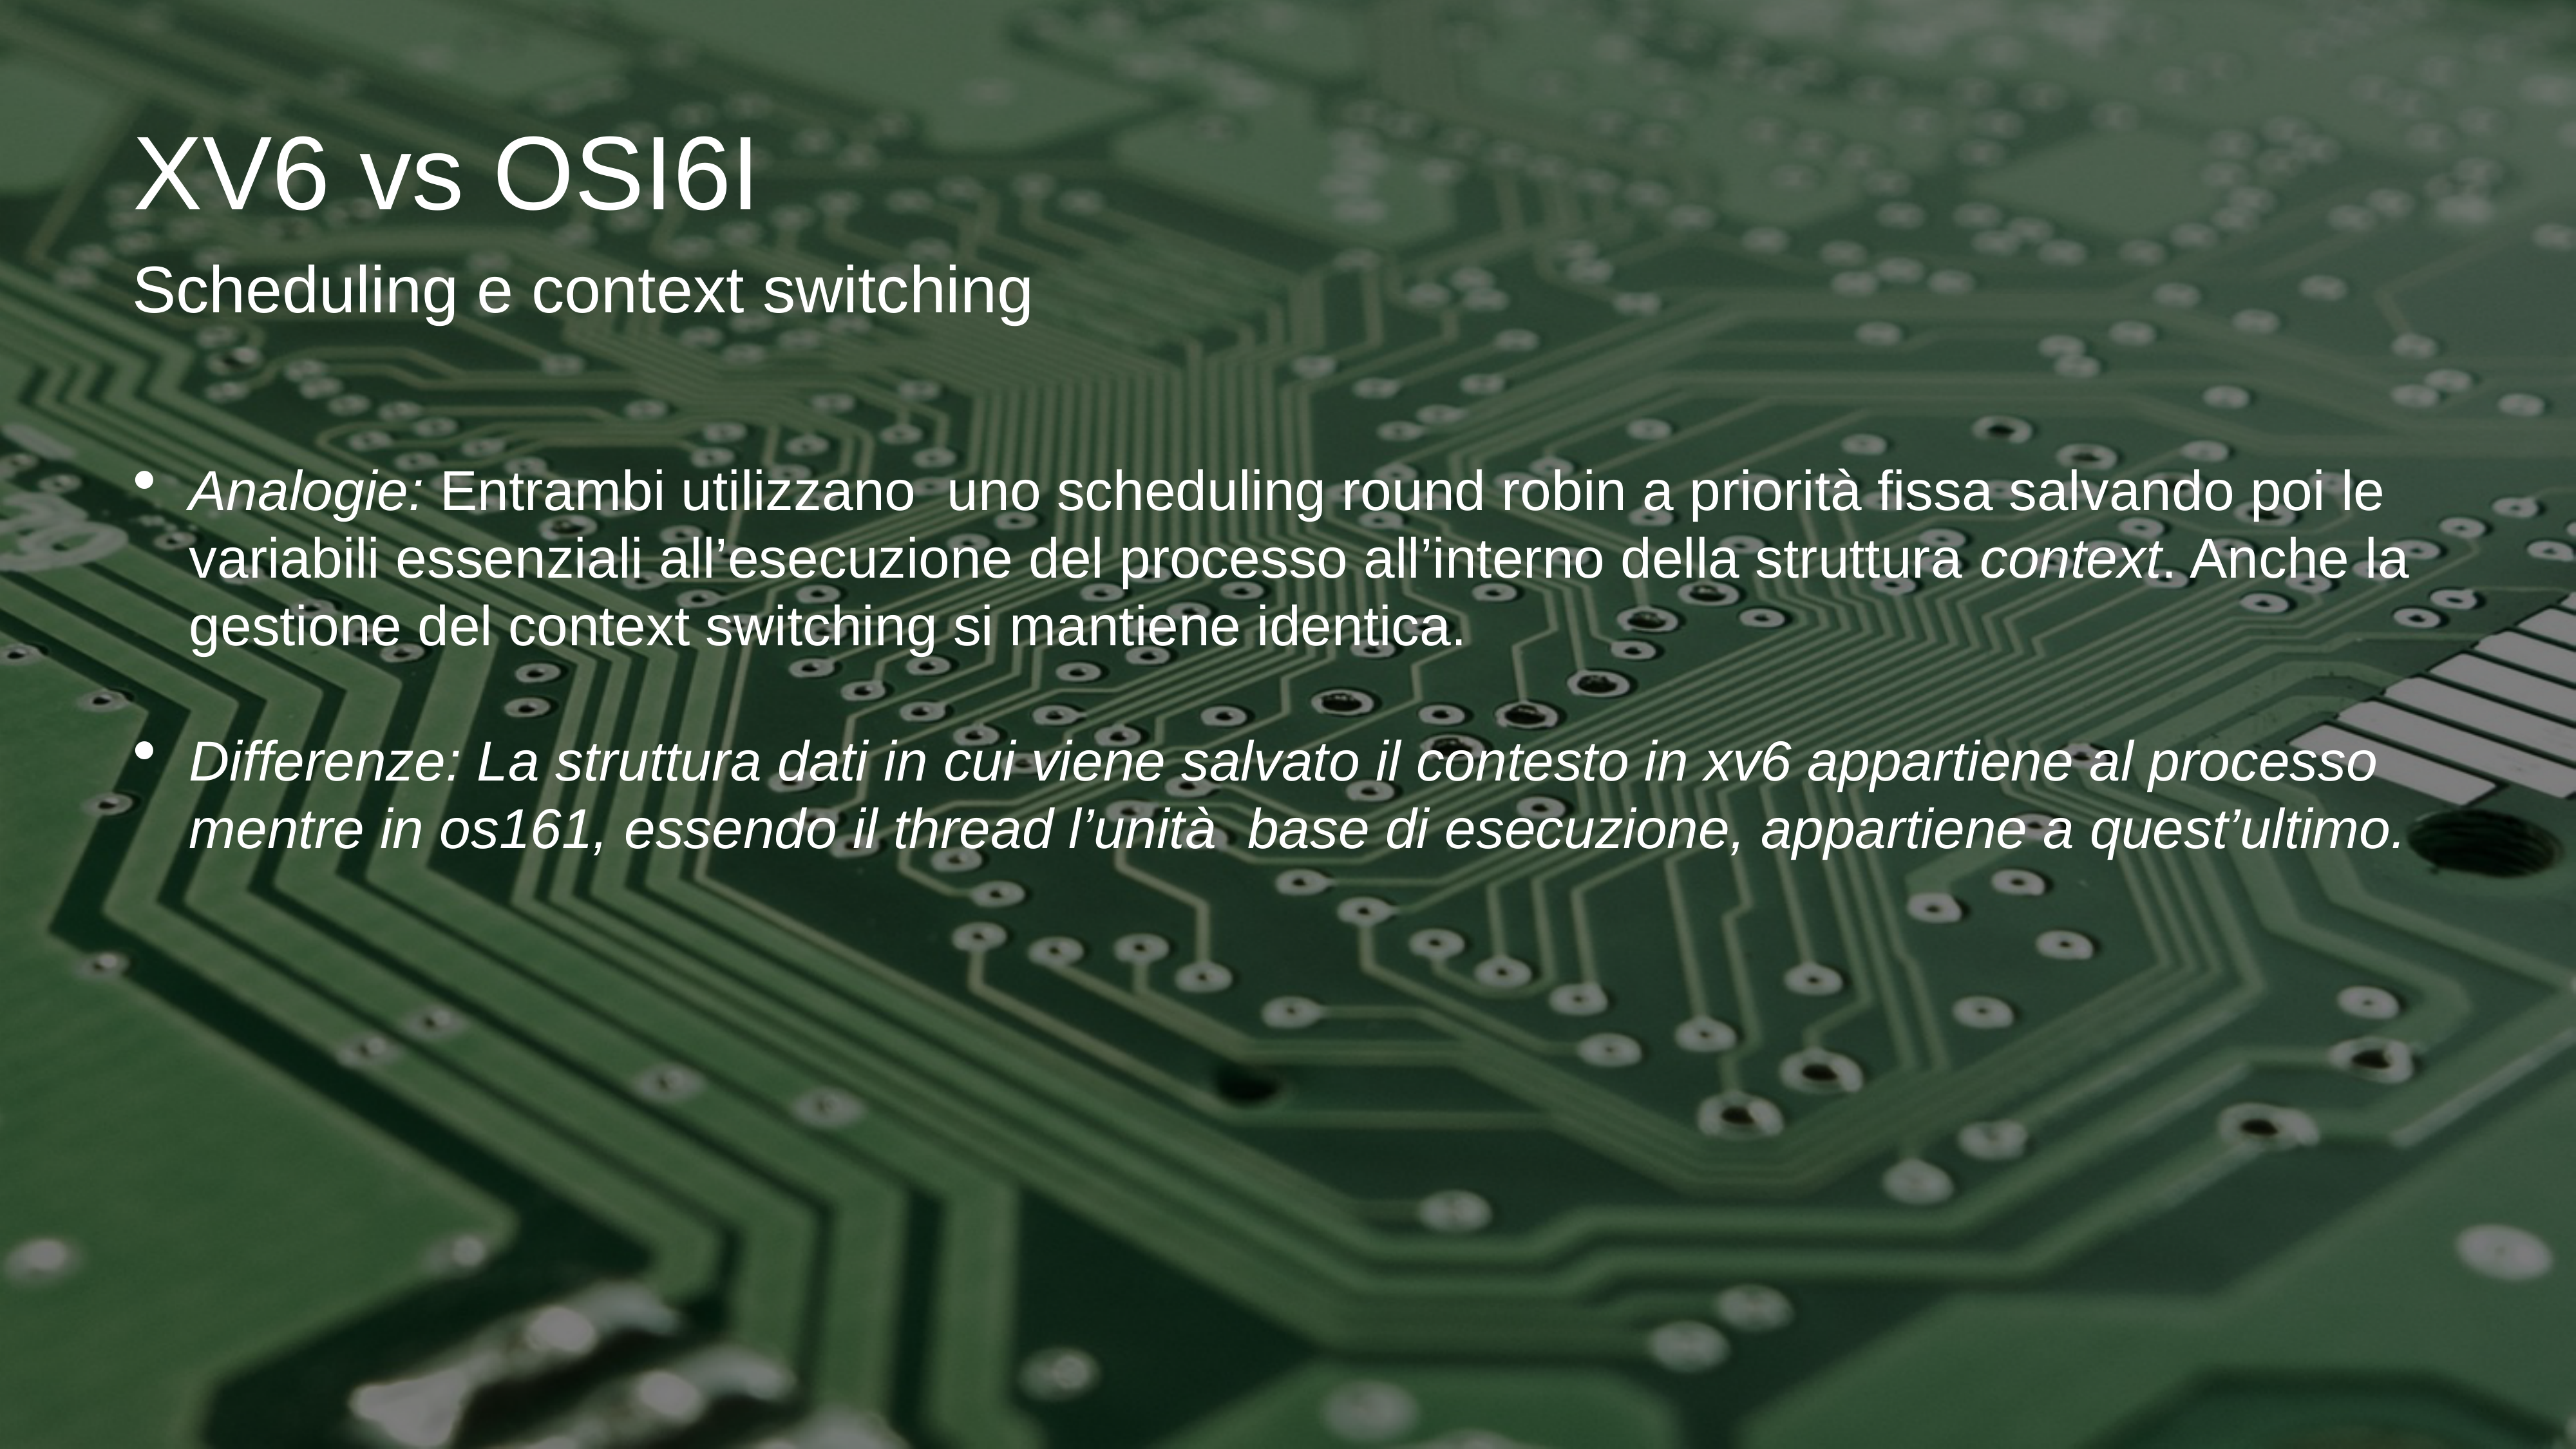

# XV6 vs OSI6I
Scheduling e context switching
Analogie: Entrambi utilizzano  uno scheduling round robin a priorità fissa salvando poi le variabili essenziali all’esecuzione del processo all’interno della struttura context. Anche la gestione del context switching si mantiene identica.

Differenze: La struttura dati in cui viene salvato il contesto in xv6 appartiene al processo mentre in os161, essendo il thread l’unità  base di esecuzione, appartiene a quest’ultimo.